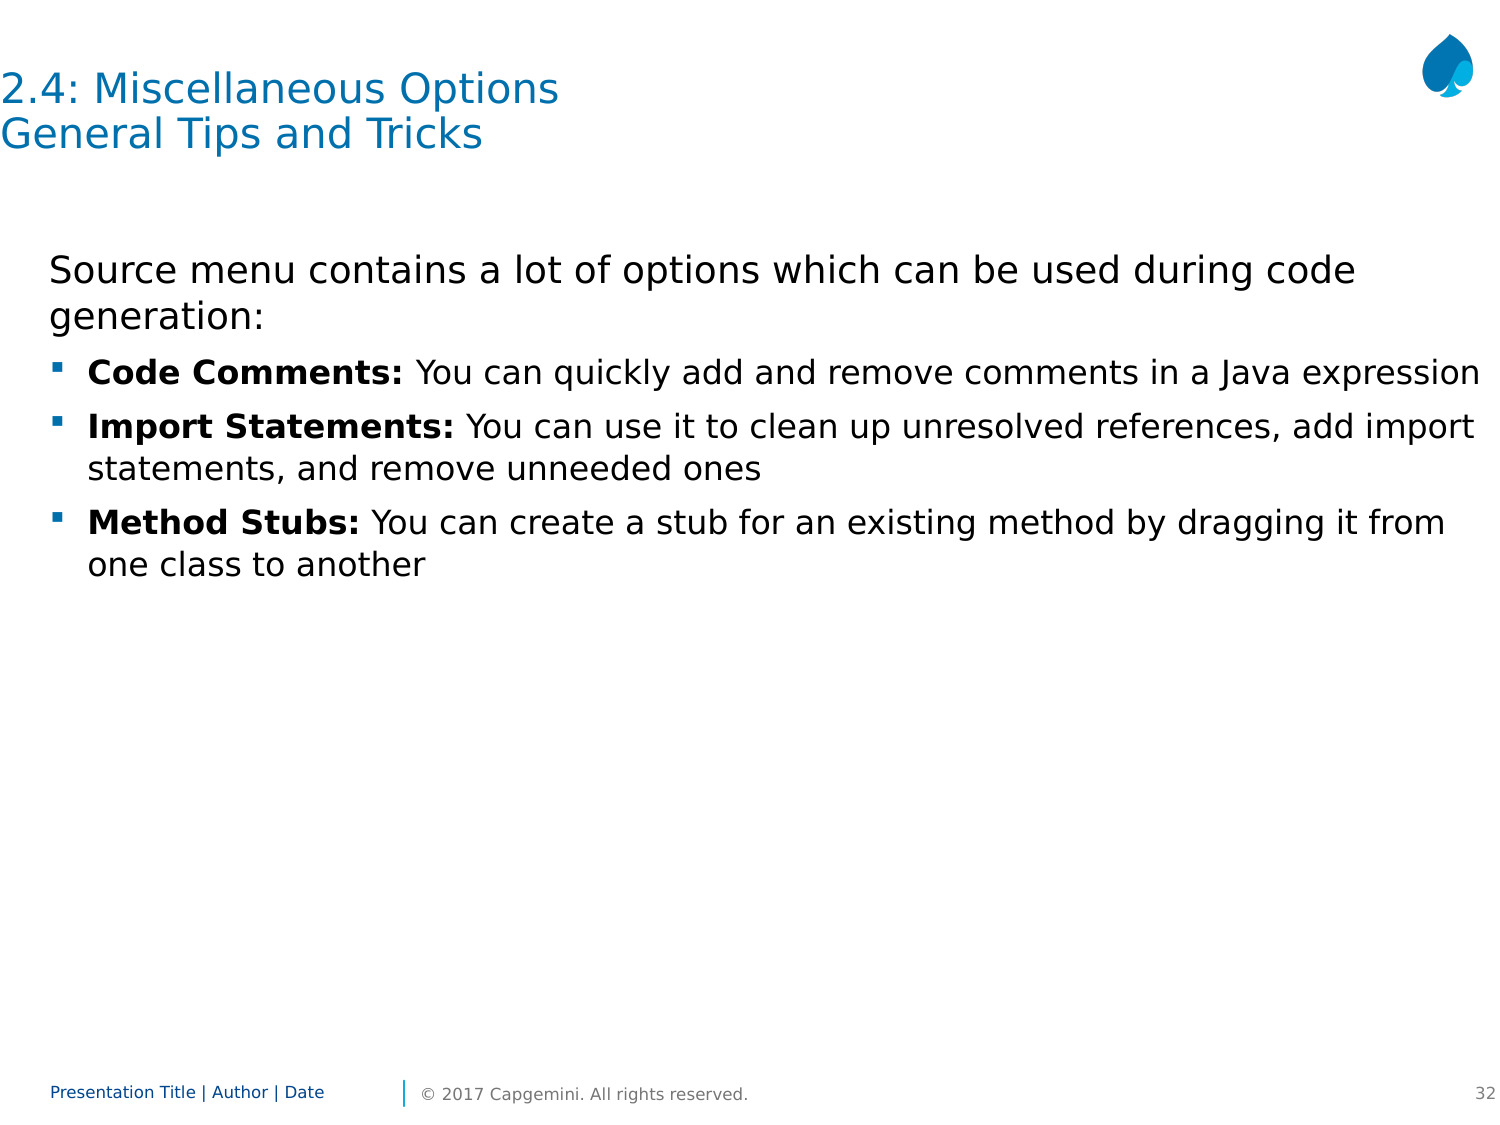

2.4: Miscellaneous Options
General Tips and Tricks
Source menu contains a lot of options which can be used during code generation:
Code Comments: You can quickly add and remove comments in a Java expression
Import Statements: You can use it to clean up unresolved references, add import statements, and remove unneeded ones
Method Stubs: You can create a stub for an existing method by dragging it from one class to another